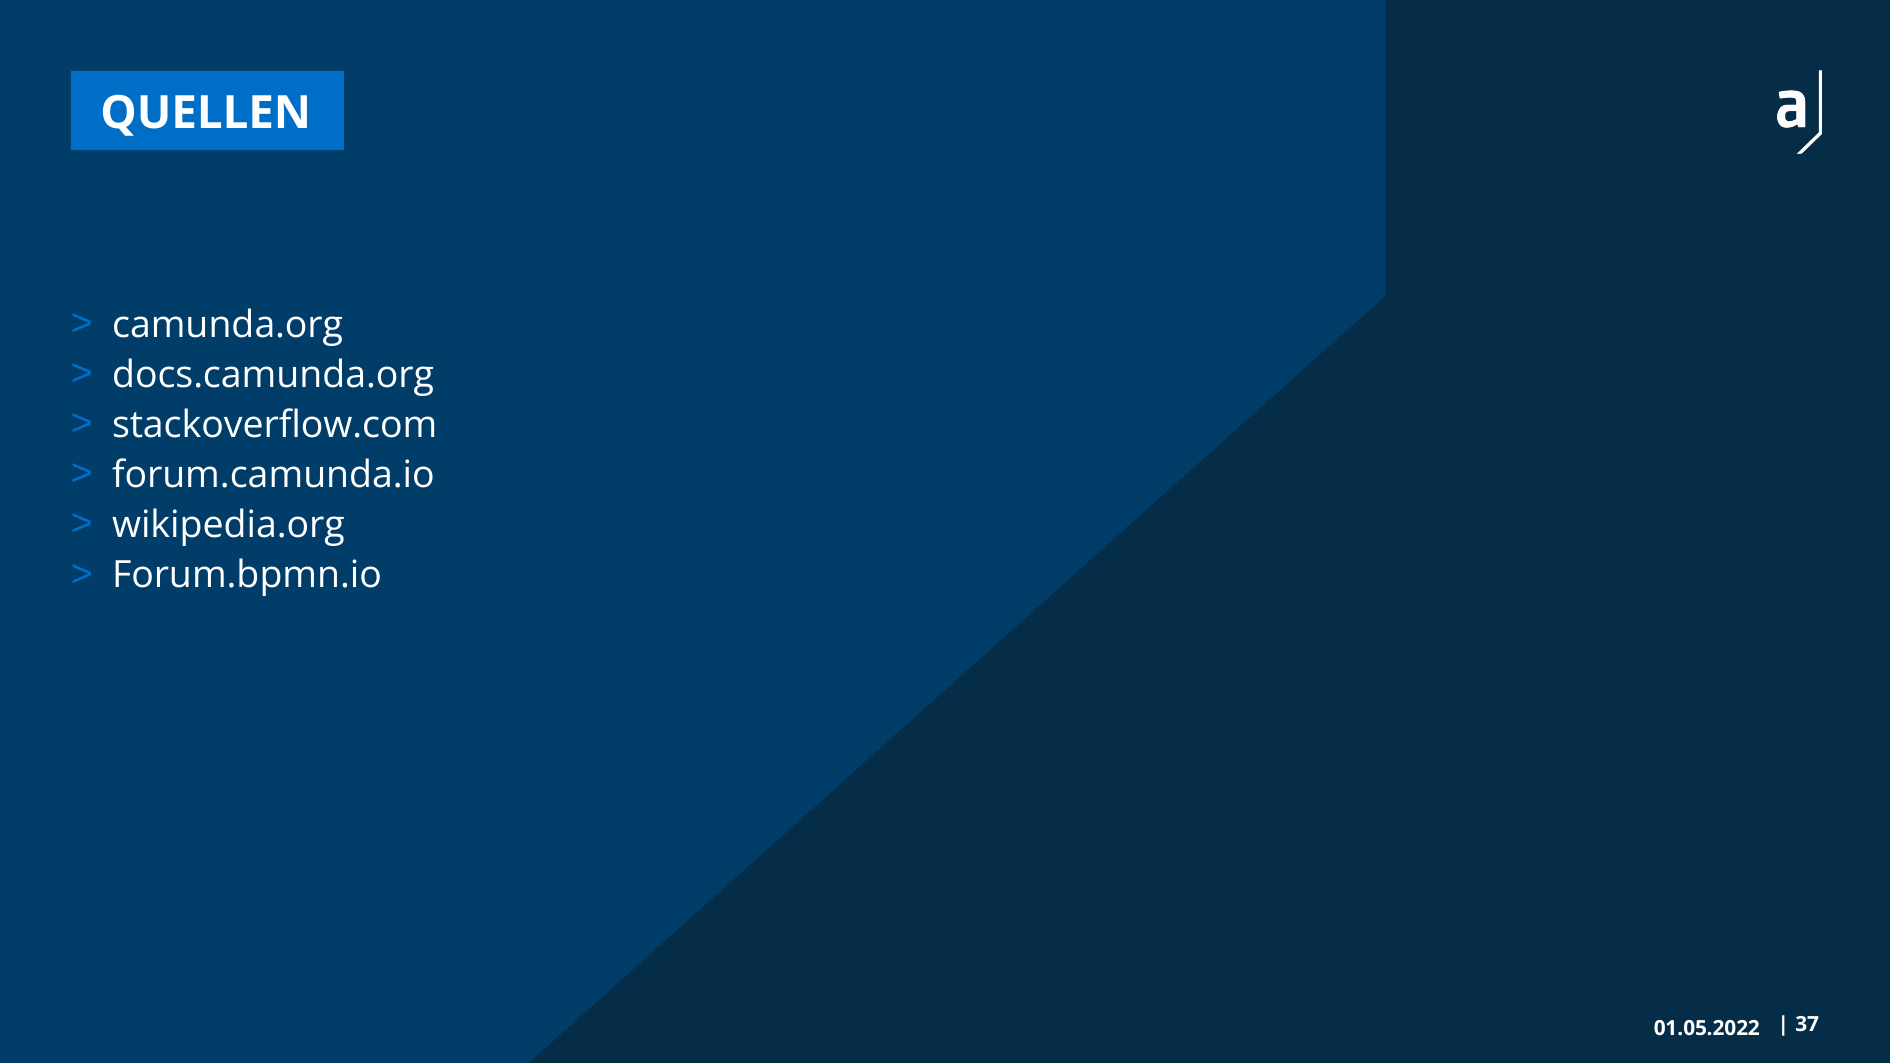

# Quellen
camunda.org
docs.camunda.org
stackoverflow.com
forum.camunda.io
wikipedia.org
Forum.bpmn.io
01.05.2022
|	37